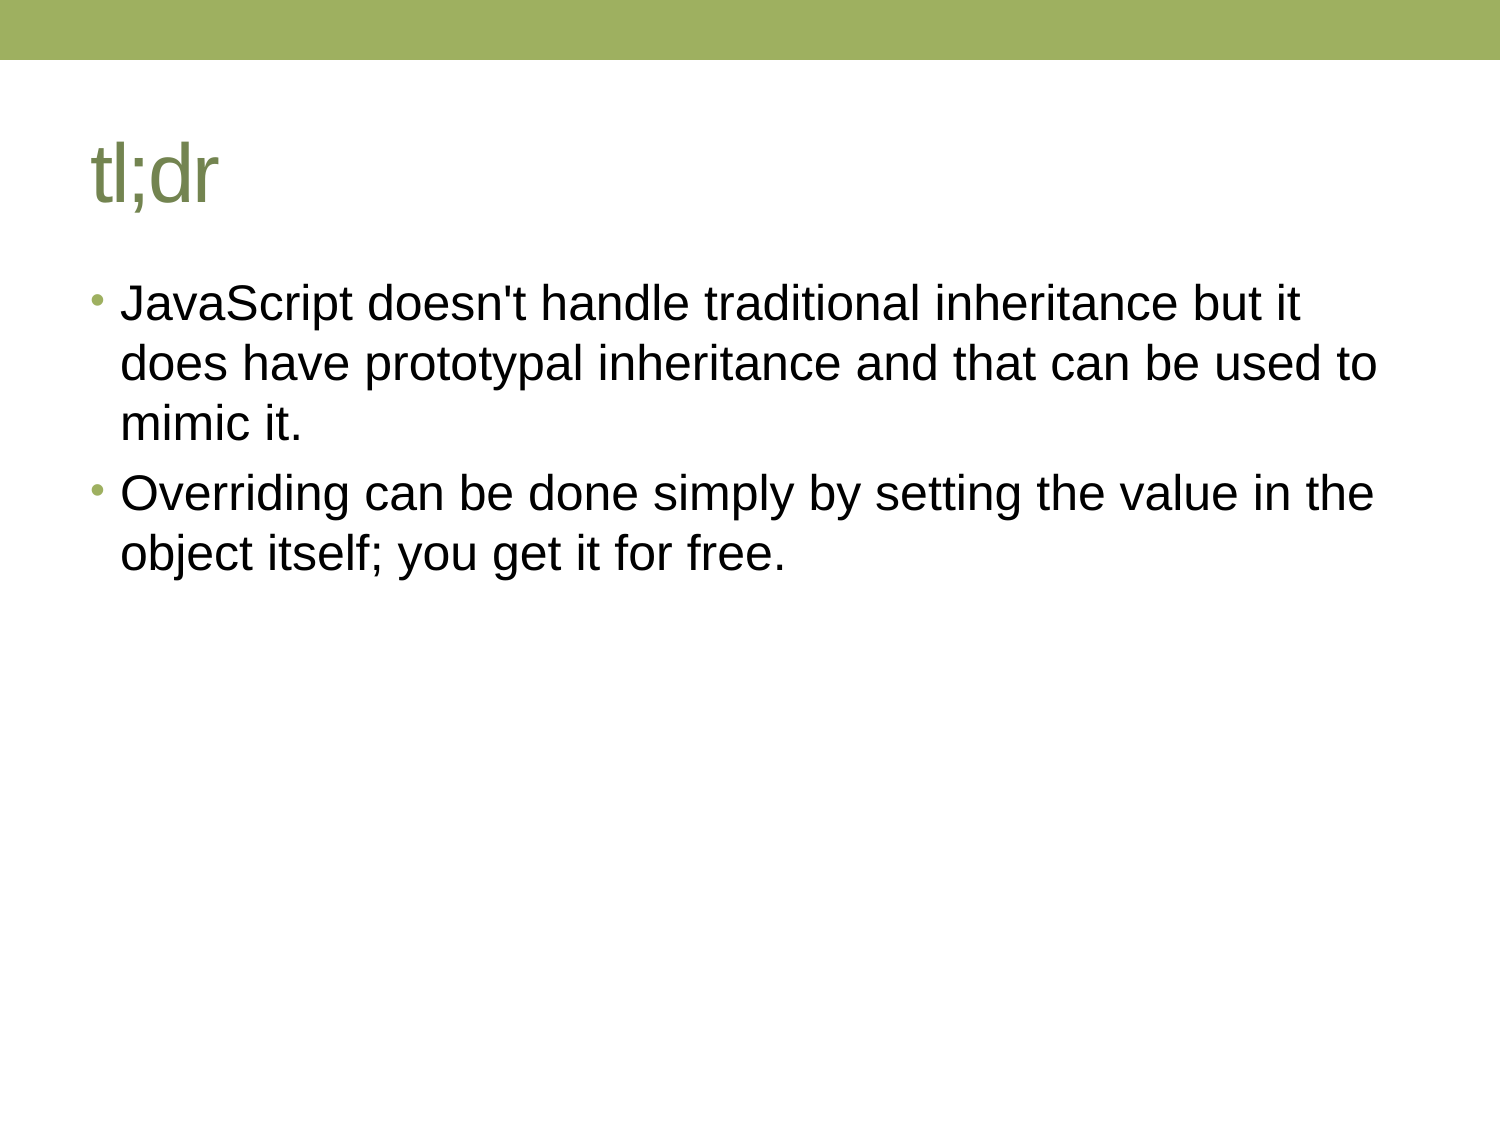

# tl;dr
JavaScript doesn't handle traditional inheritance but it does have prototypal inheritance and that can be used to mimic it.
Overriding can be done simply by setting the value in the object itself; you get it for free.